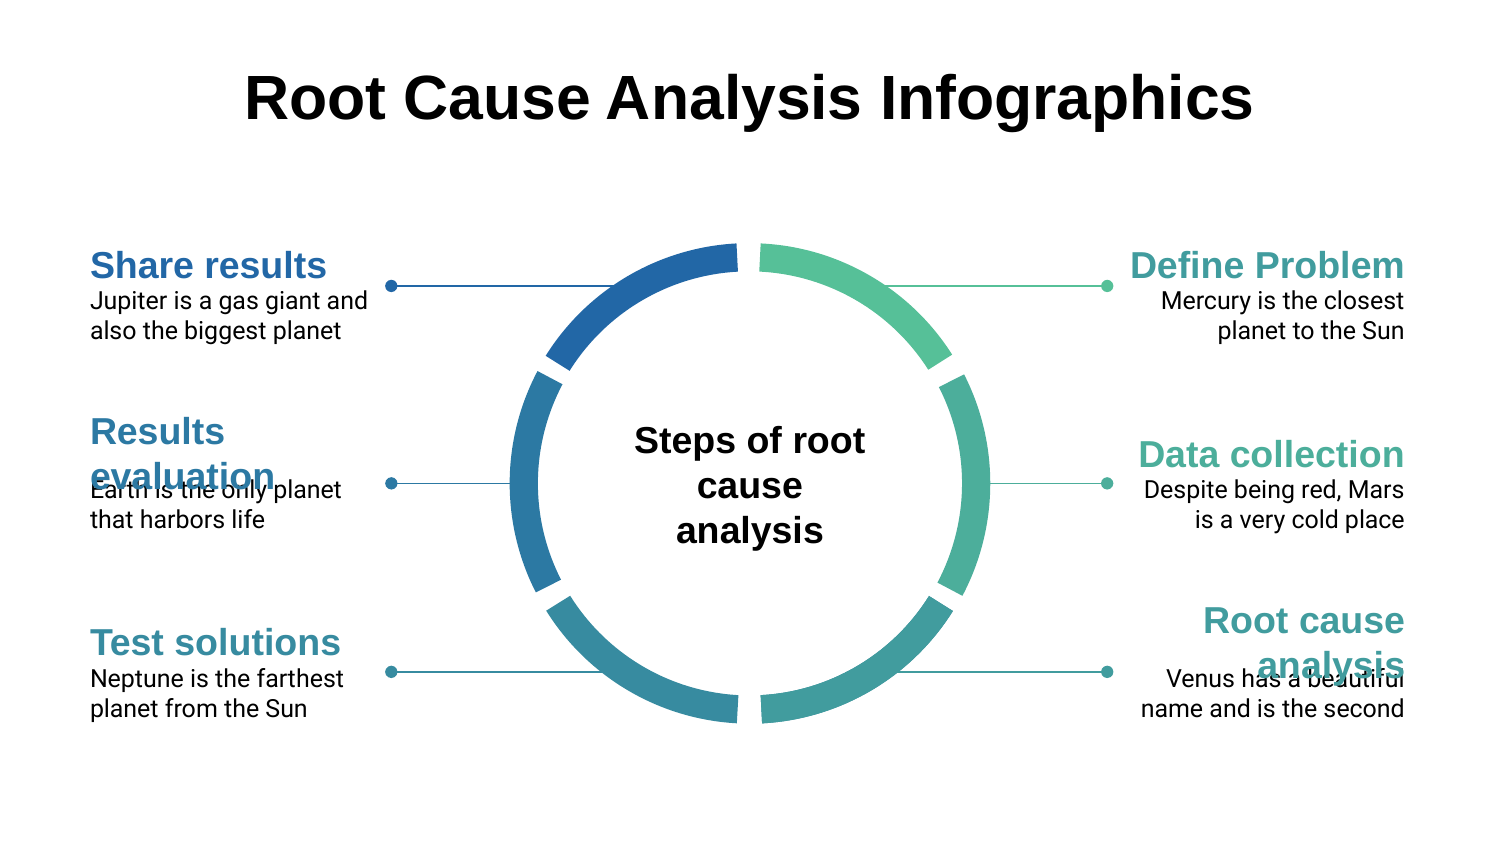

# Root Cause Analysis Infographics

Share results

Define Problem
Jupiter is a gas giant and also the biggest planet
Mercury is the closest planet to the Sun
Results evaluation
Data collection
Steps of root cause analysis
Earth is the only planet that harbors life
Despite being red, Mars is a very cold place
Test solutions
Root cause analysis
Neptune is the farthest planet from the Sun
Venus has a beautiful name and is the second